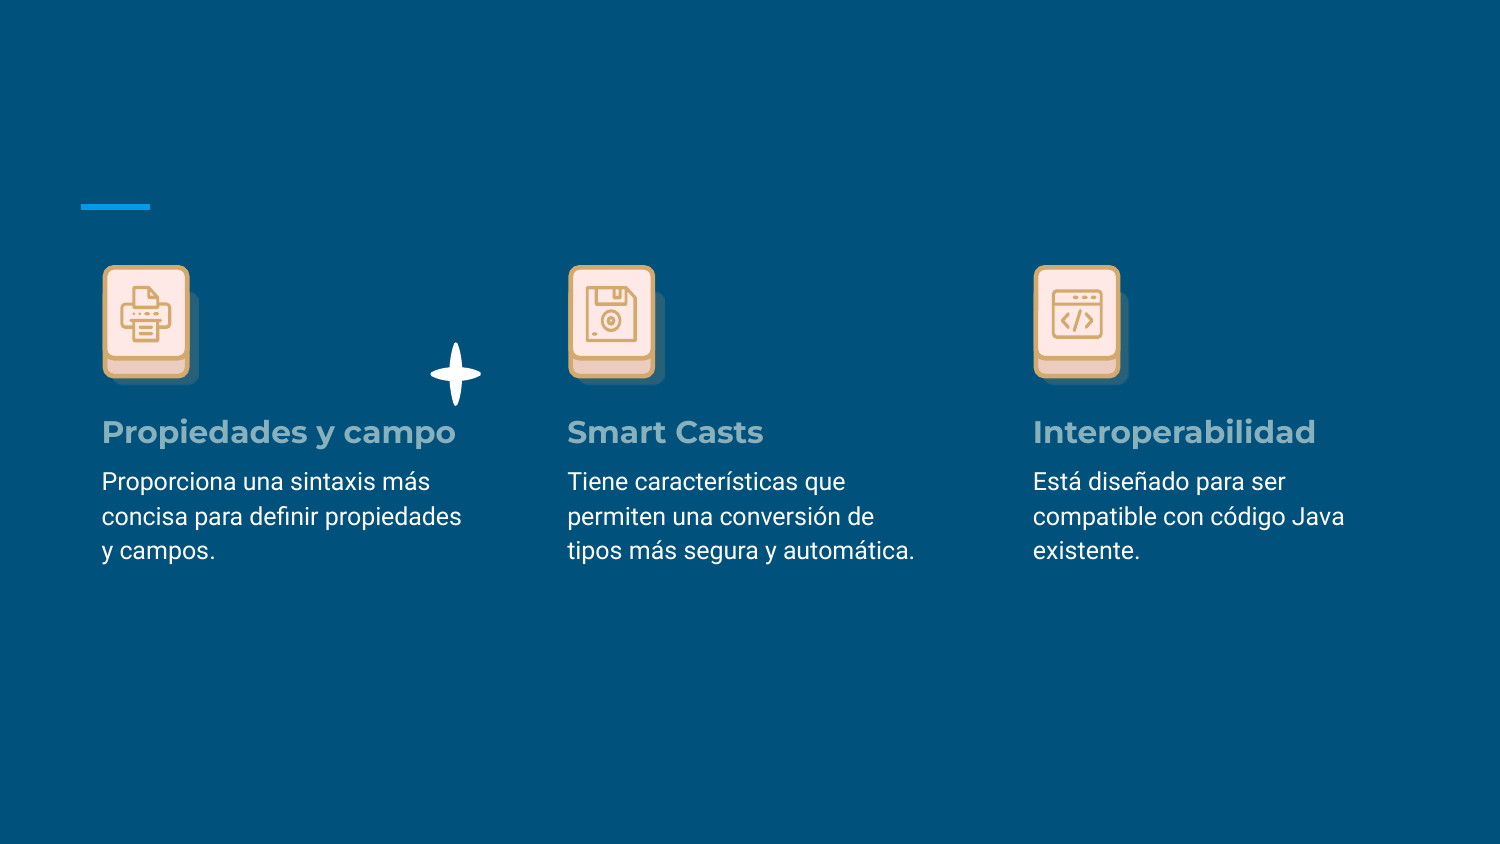

Propiedades y campo
Smart Casts
Interoperabilidad
Proporciona una sintaxis más concisa para definir propiedades y campos.
Tiene características que permiten una conversión de tipos más segura y automática.
Está diseñado para ser compatible con código Java existente.